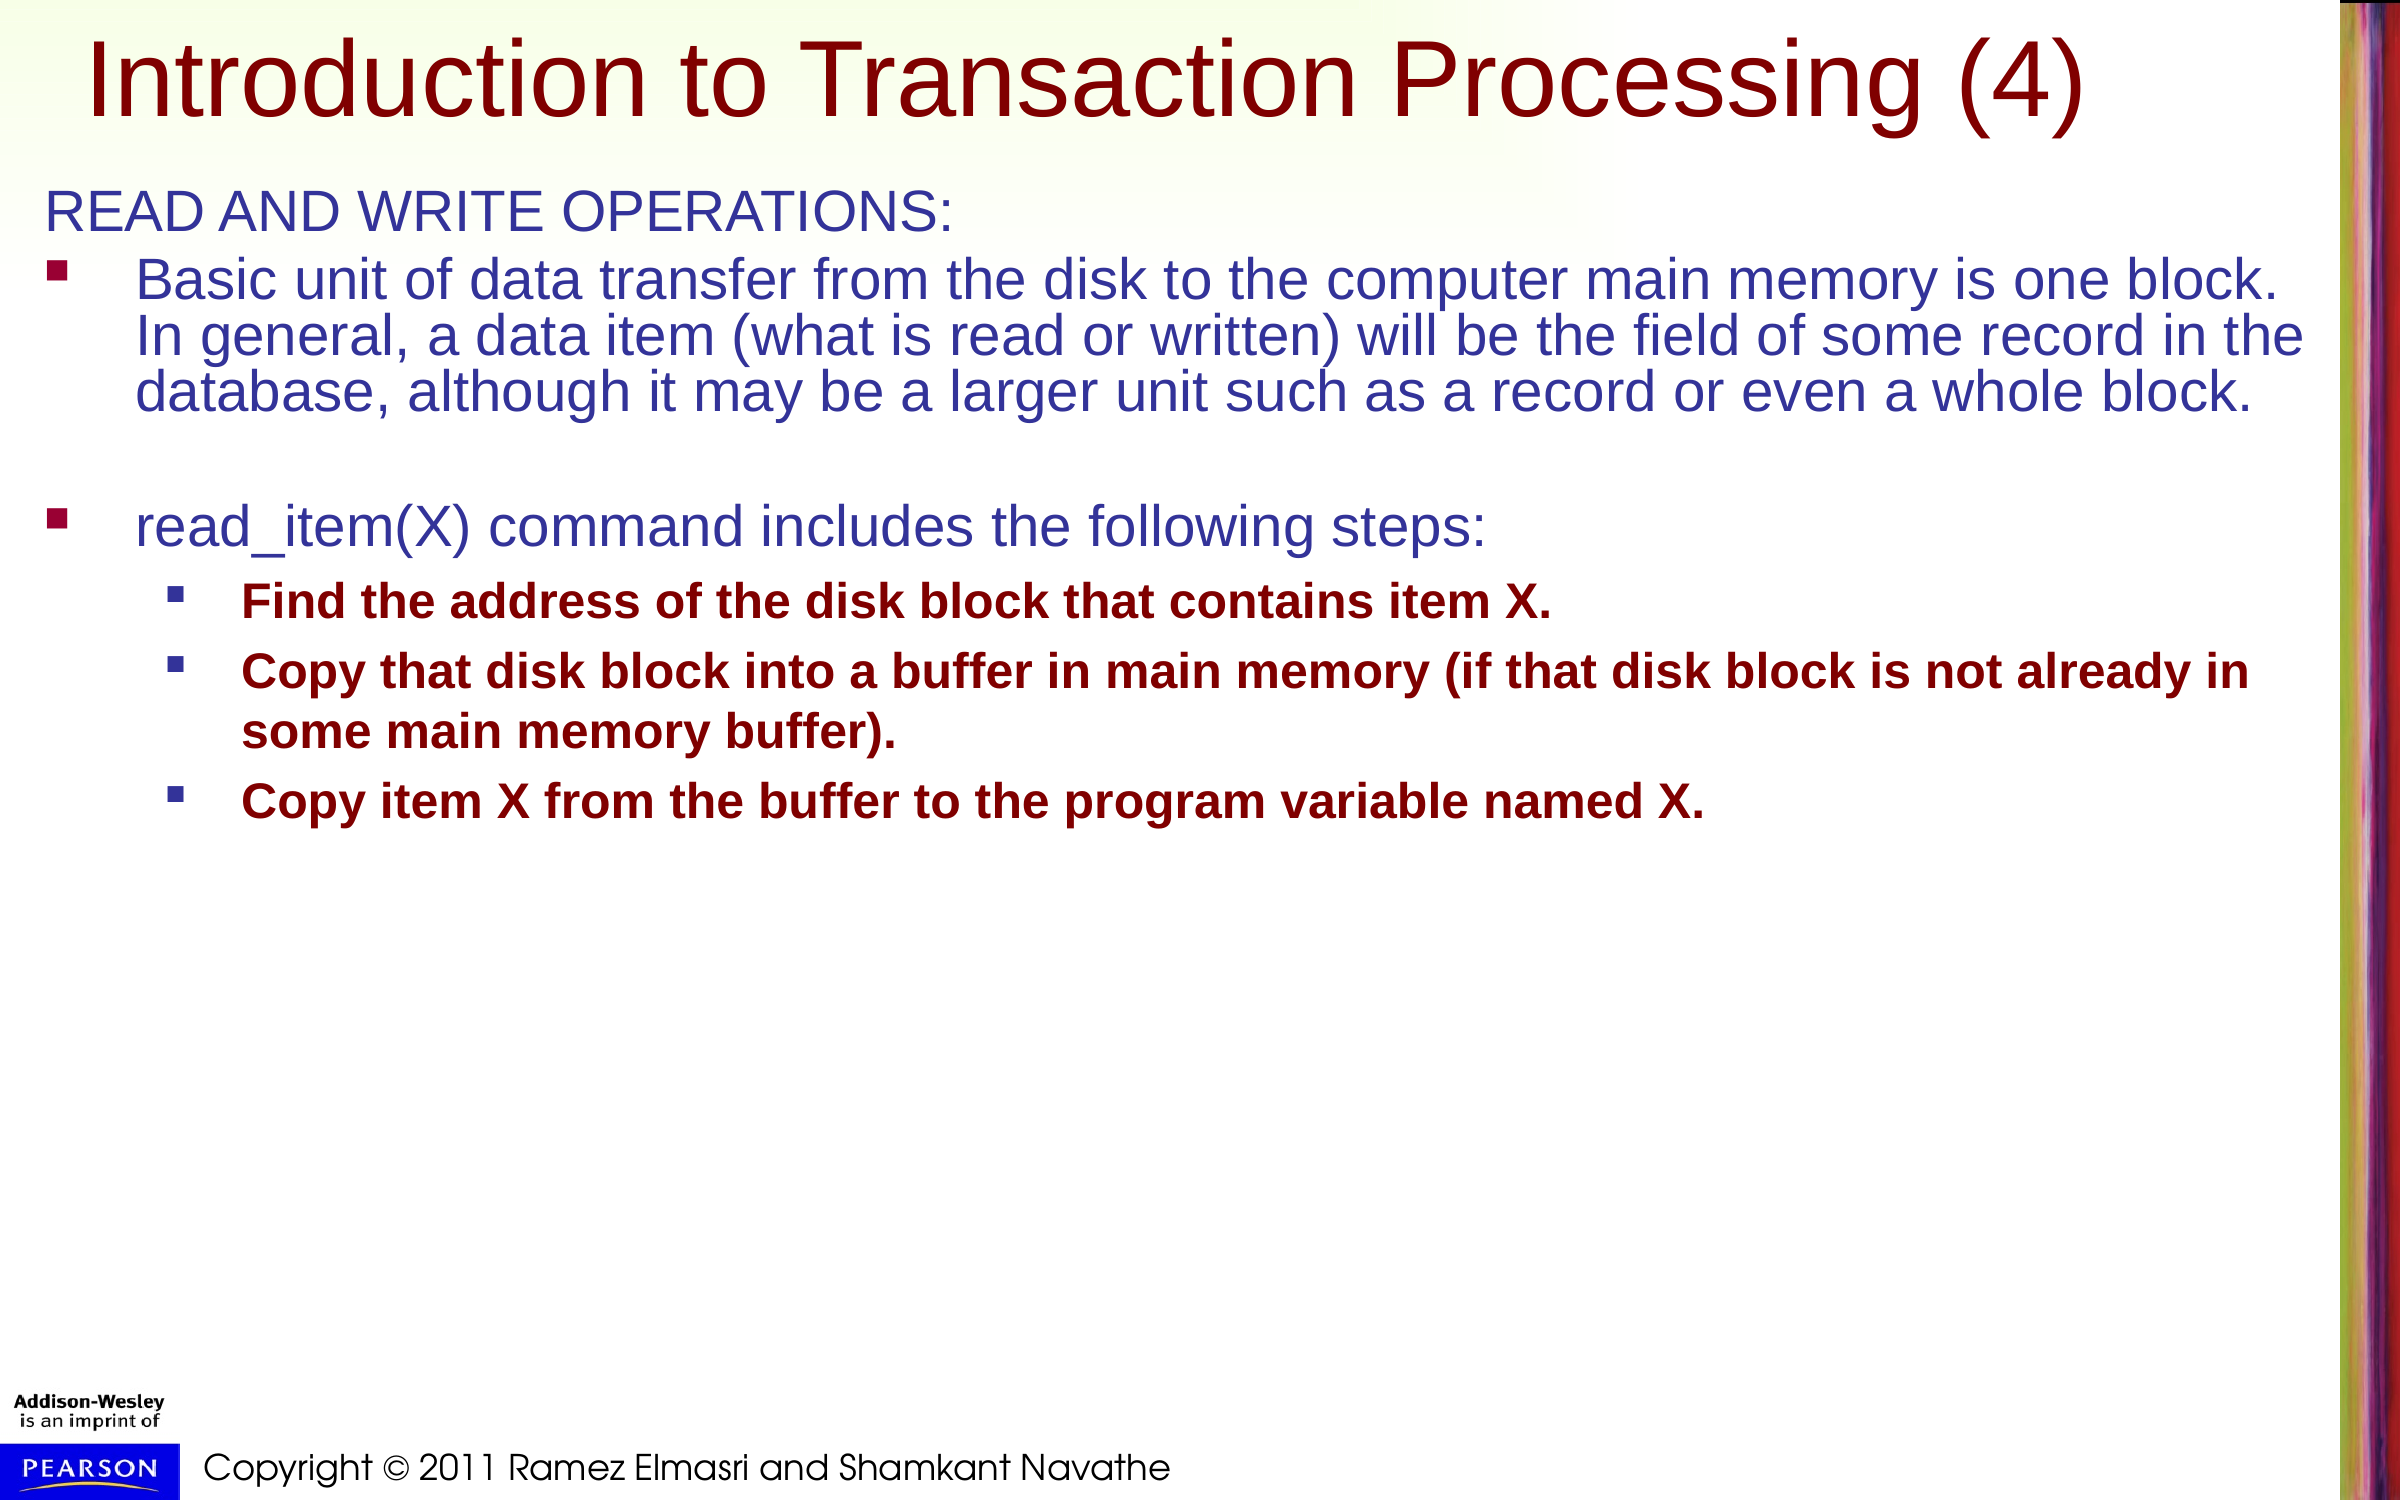

# Introduction to Transaction Processing (4)
READ AND WRITE OPERATIONS:
Basic unit of data transfer from the disk to the computer main memory is one block. In general, a data item (what is read or written) will be the field of some record in the database, although it may be a larger unit such as a record or even a whole block.

read_item(X) command includes the following steps:
Find the address of the disk block that contains item X.
Copy that disk block into a buffer in main memory (if that disk block is not already in some main memory buffer).
Copy item X from the buffer to the program variable named X.